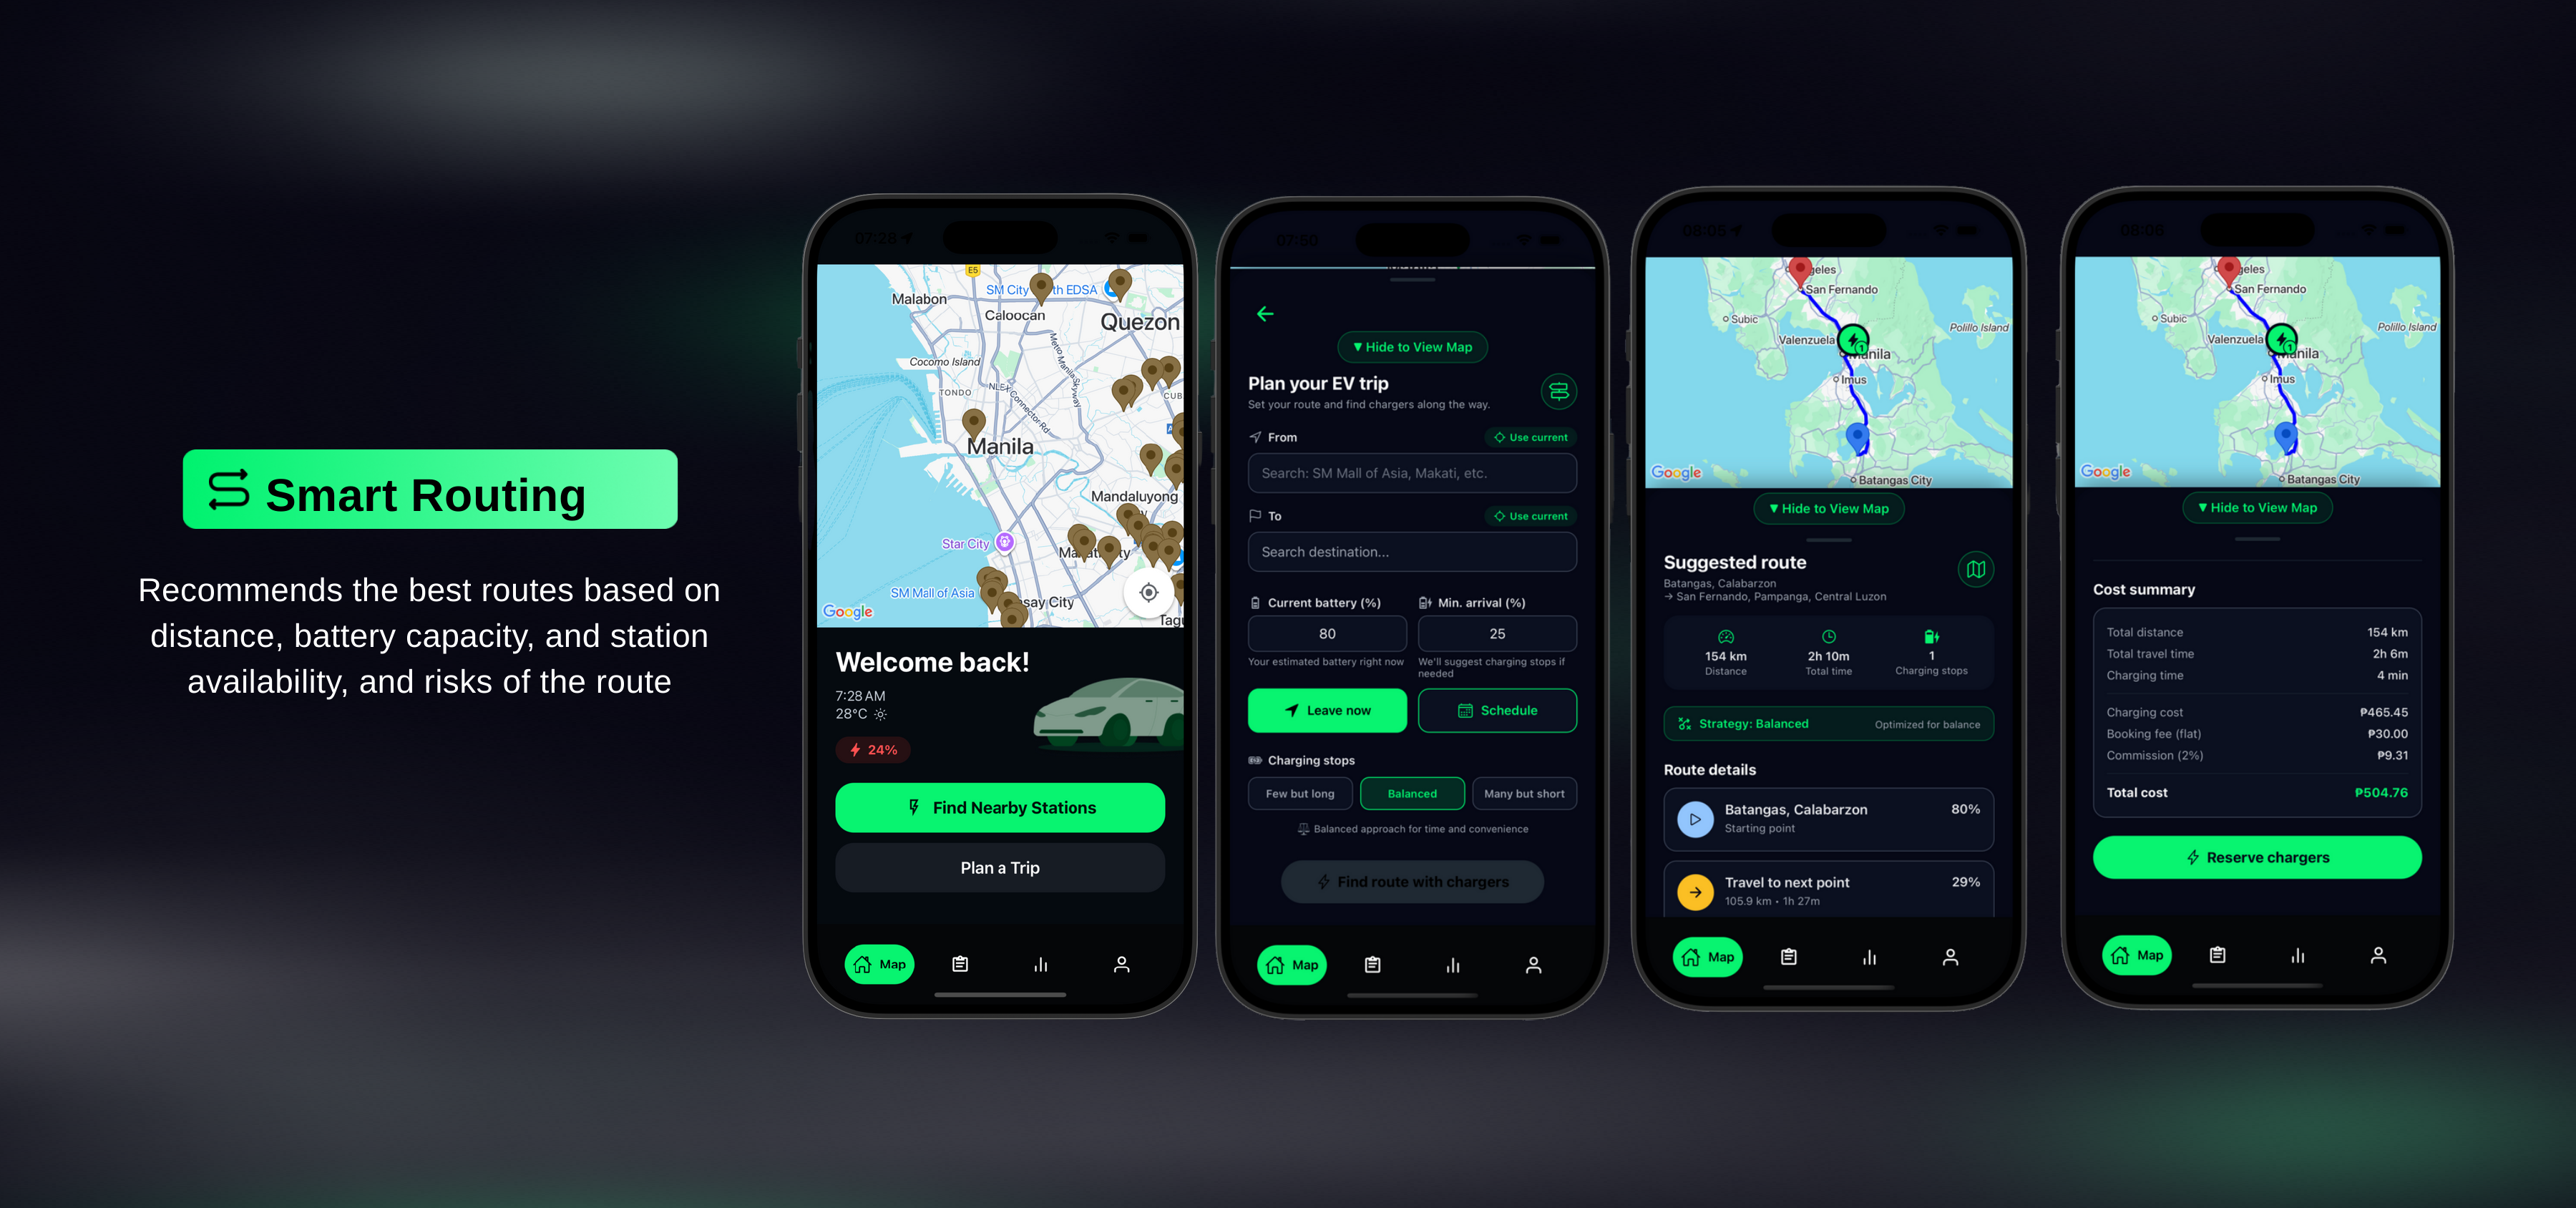

Smart Routing

Recommends the best routes based on distance, battery capacity, and station availability, and risks of the route